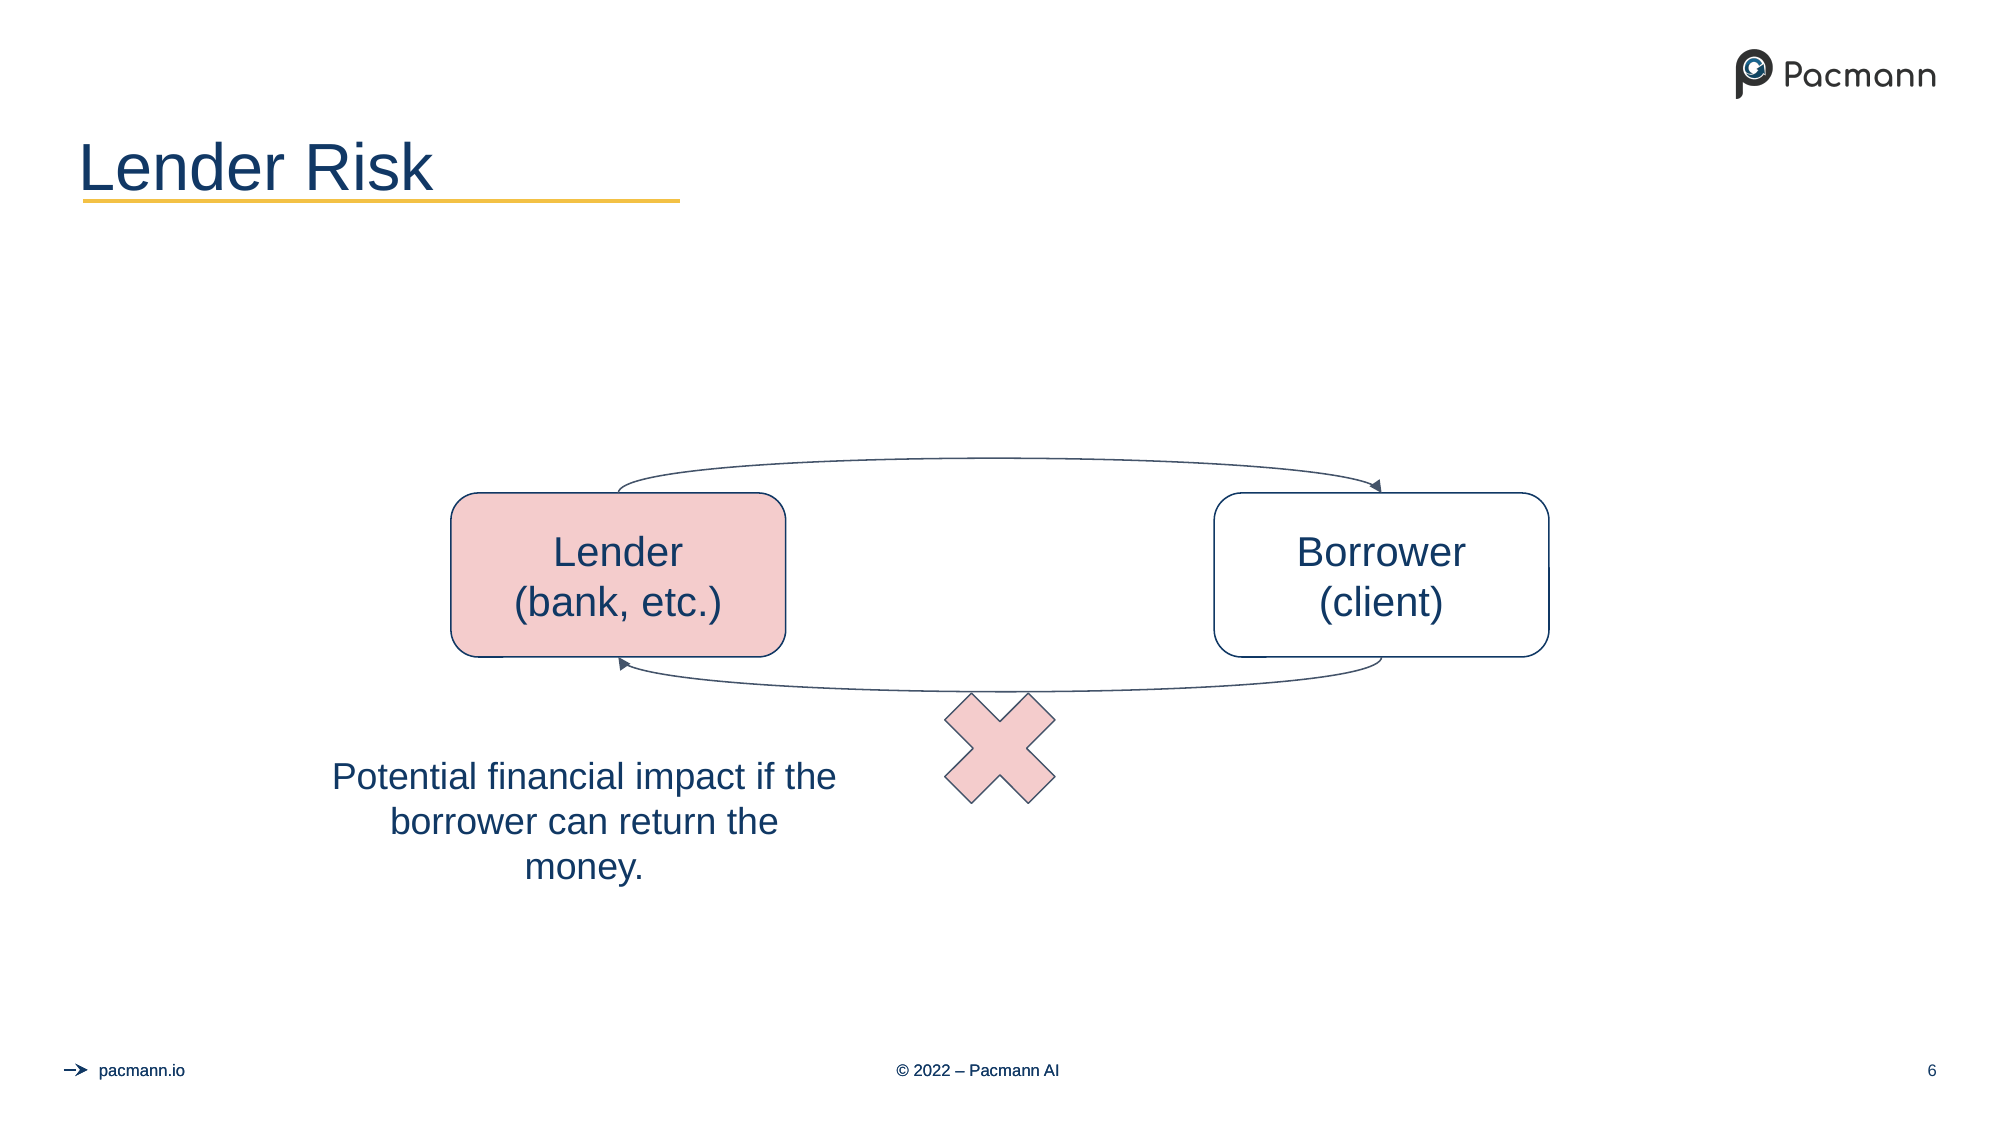

# Lender Risk
Lender
(bank, etc.)
Borrower
(client)

Potential financial impact if the borrower can return the money.